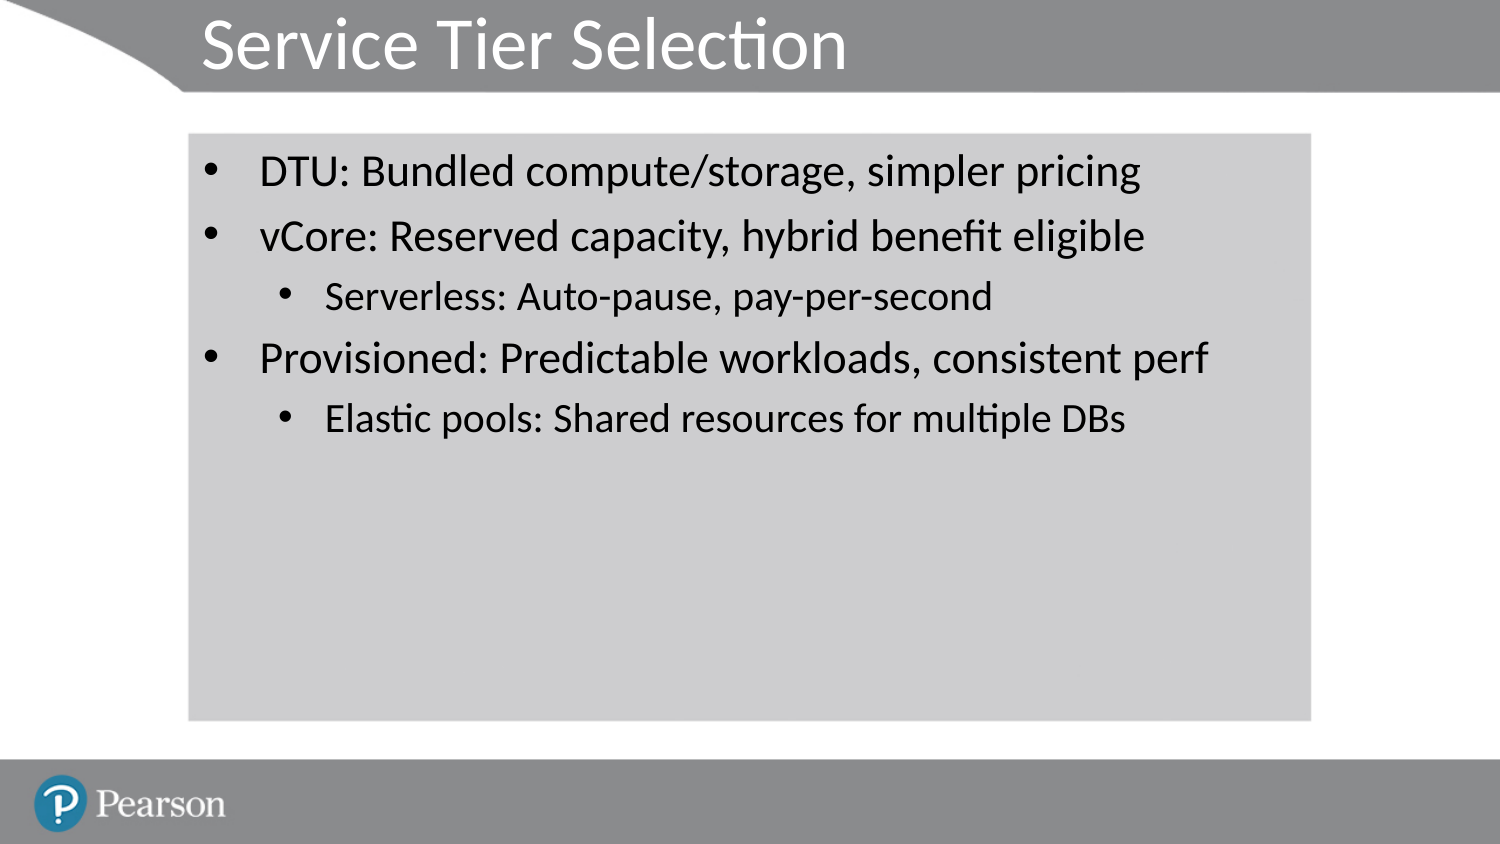

# Service Tier Selection
DTU: Bundled compute/storage, simpler pricing
vCore: Reserved capacity, hybrid benefit eligible
Serverless: Auto-pause, pay-per-second
Provisioned: Predictable workloads, consistent perf
Elastic pools: Shared resources for multiple DBs